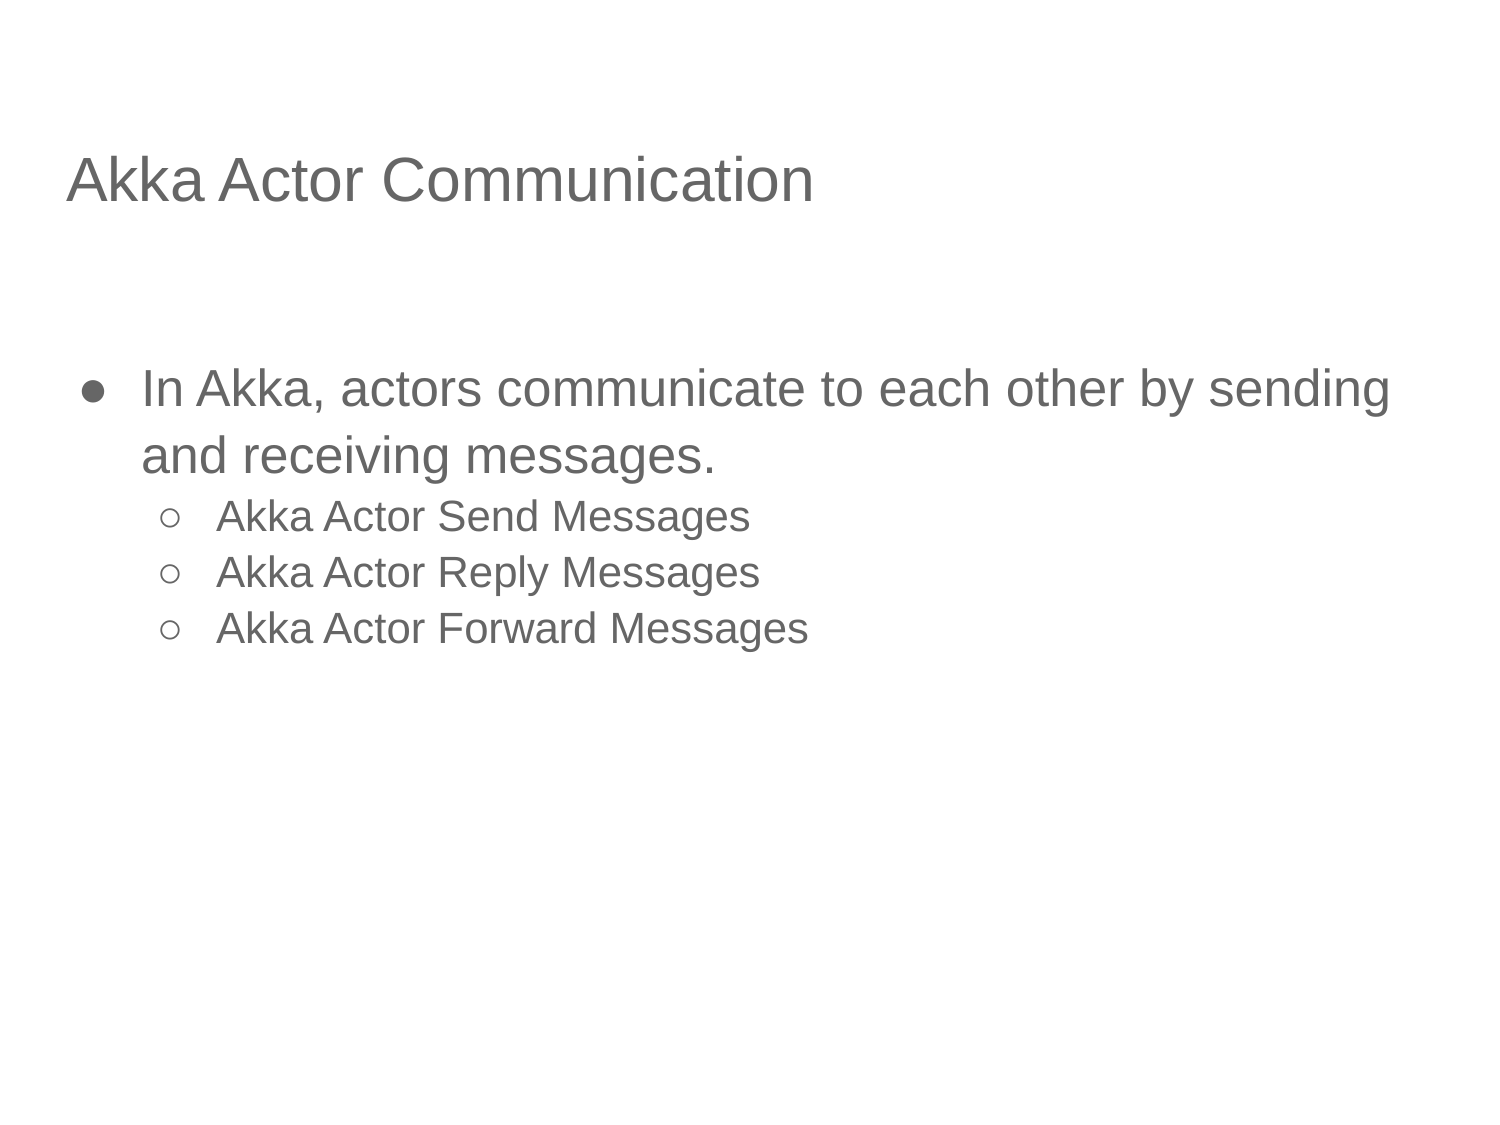

# Akka Actor Communication
In Akka, actors communicate to each other by sending and receiving messages.
Akka Actor Send Messages
Akka Actor Reply Messages
Akka Actor Forward Messages